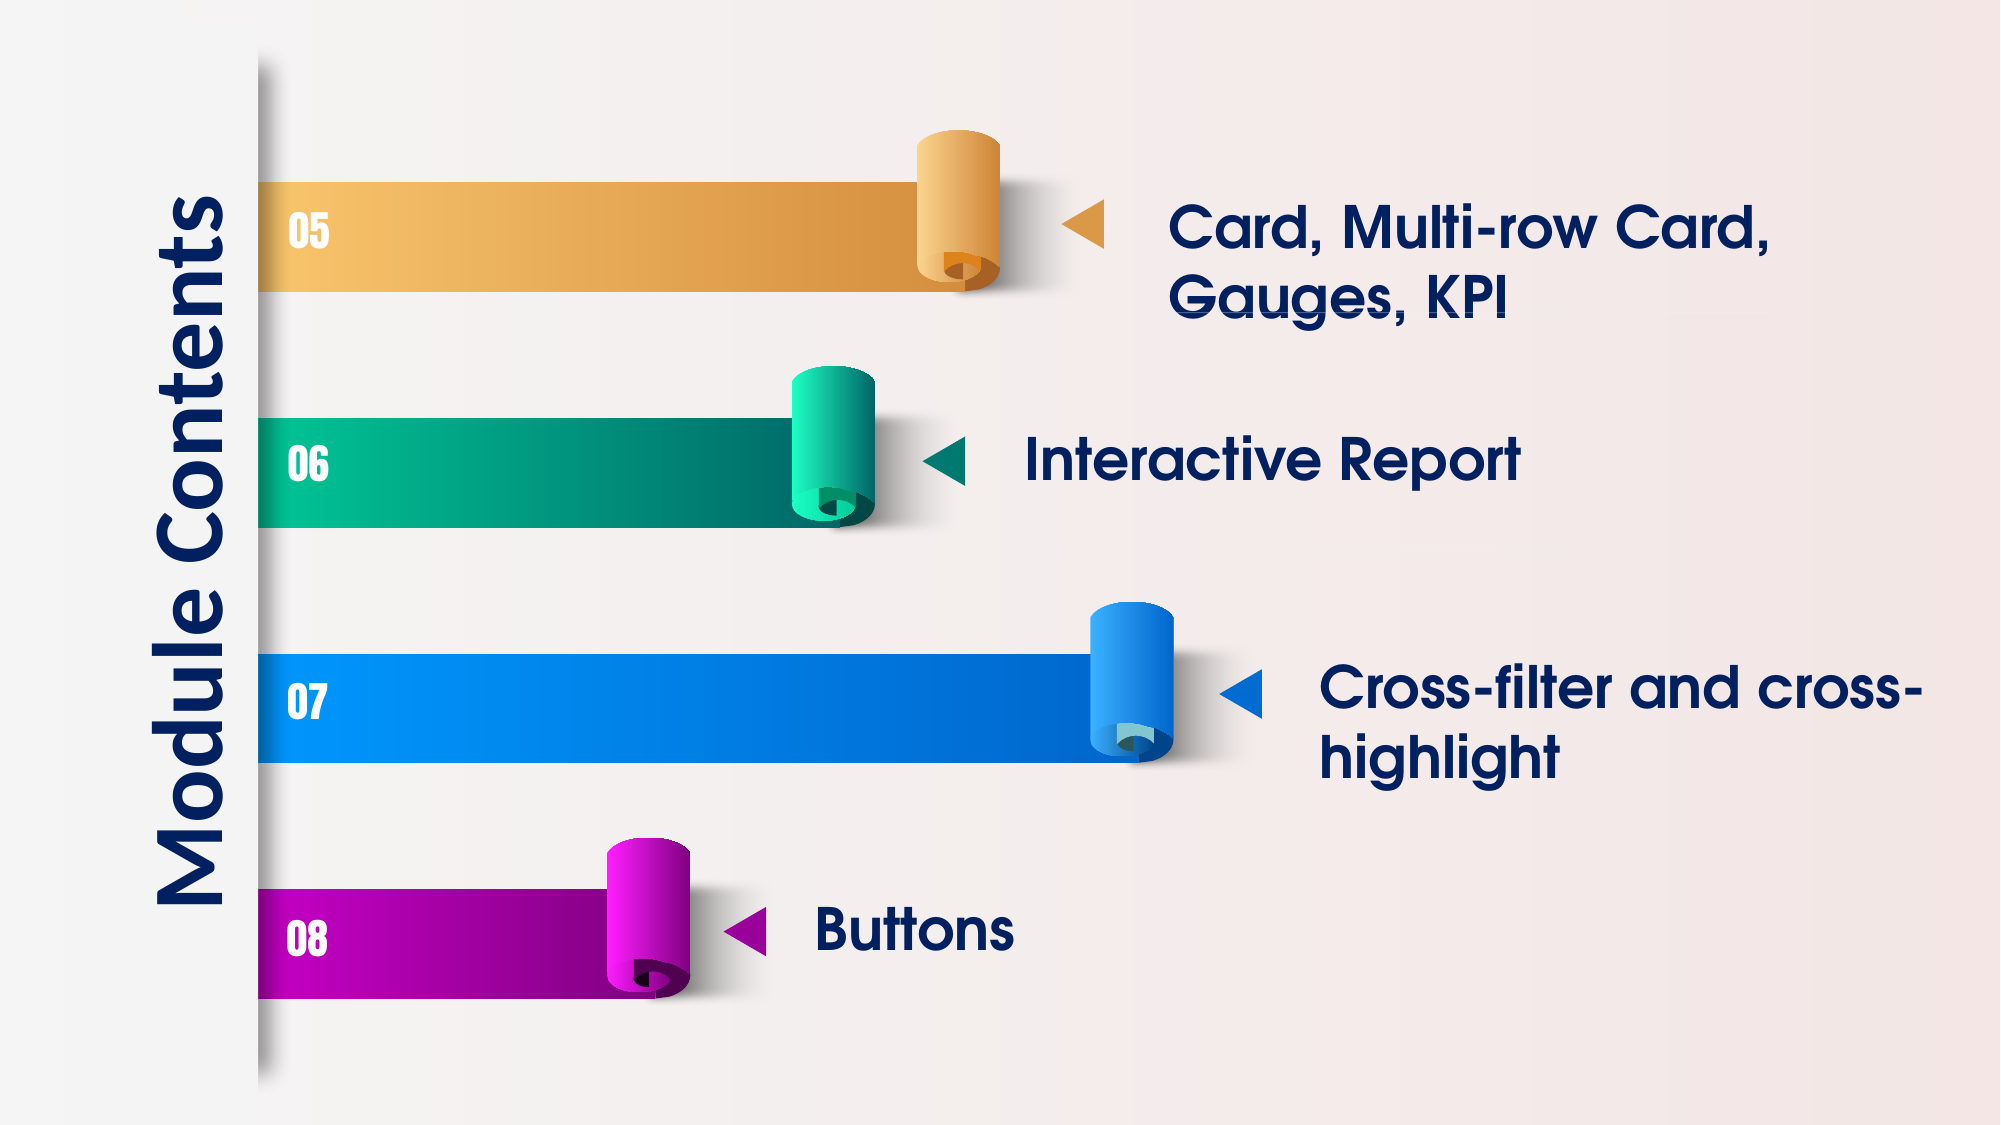

Card, Multi-row Card, Gauges, KPI

05

Interactive Report

06
Module Contents

Cross-filter and cross-highlight

07

Buttons

08